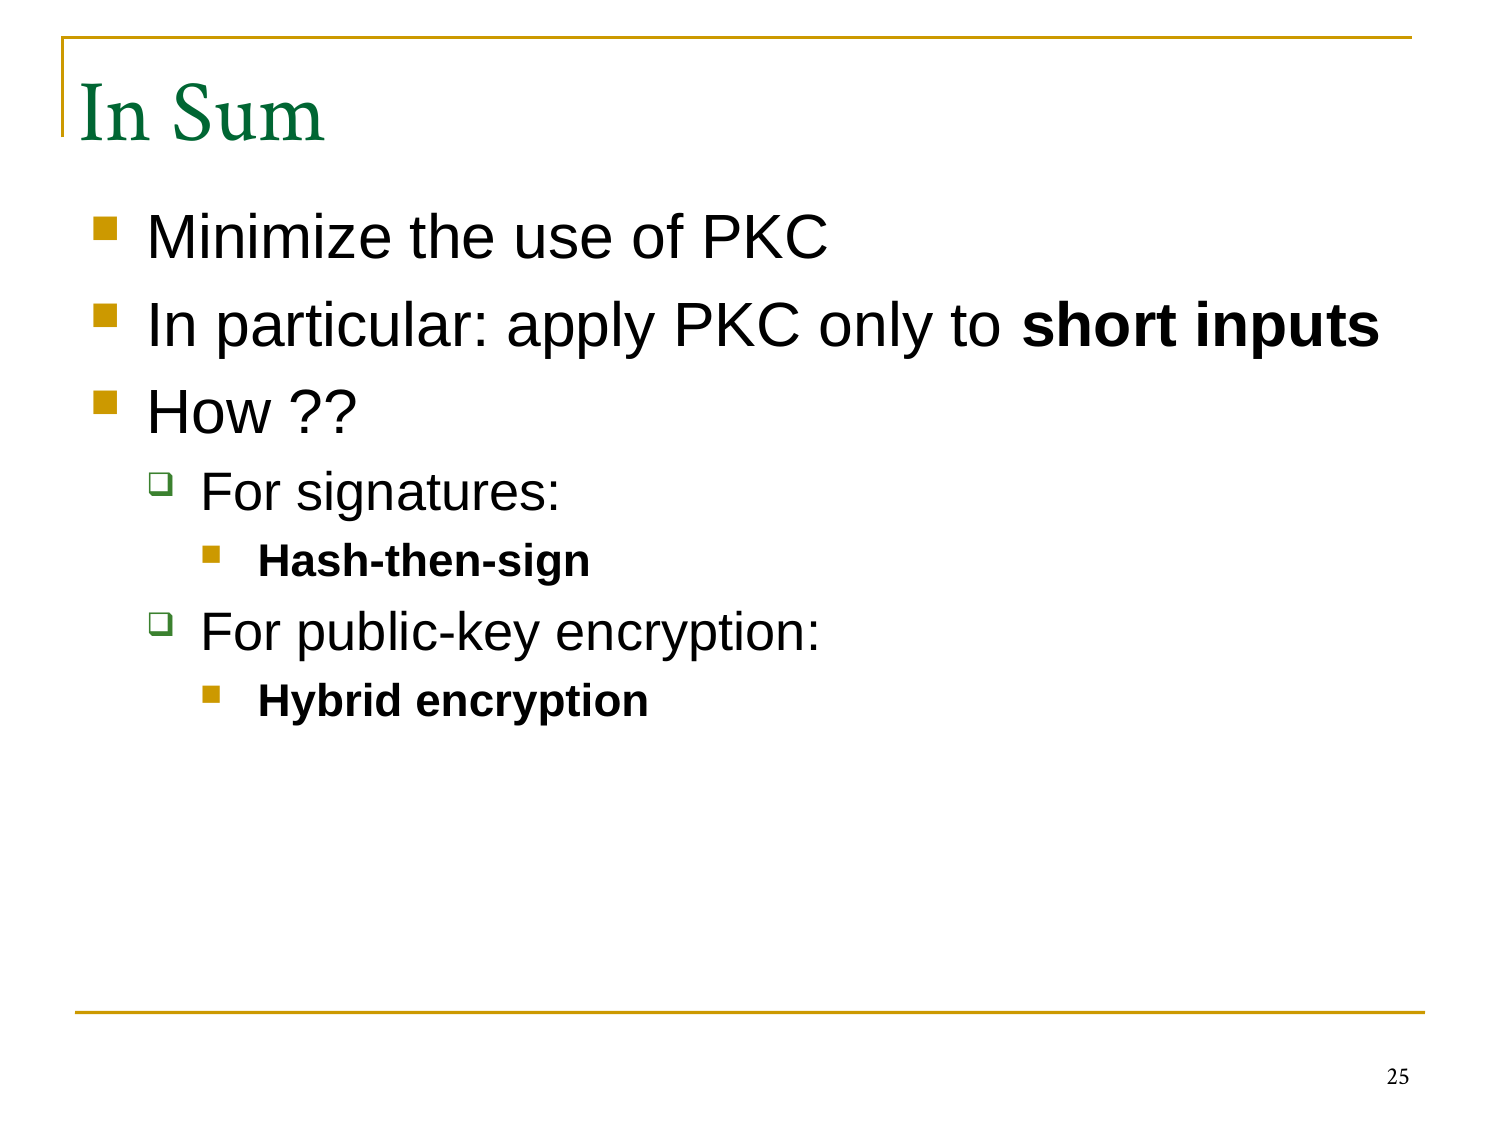

# In Sum
Minimize the use of PKC
In particular: apply PKC only to short inputs
How ??
For signatures:
Hash-then-sign
For public-key encryption:
Hybrid encryption
25